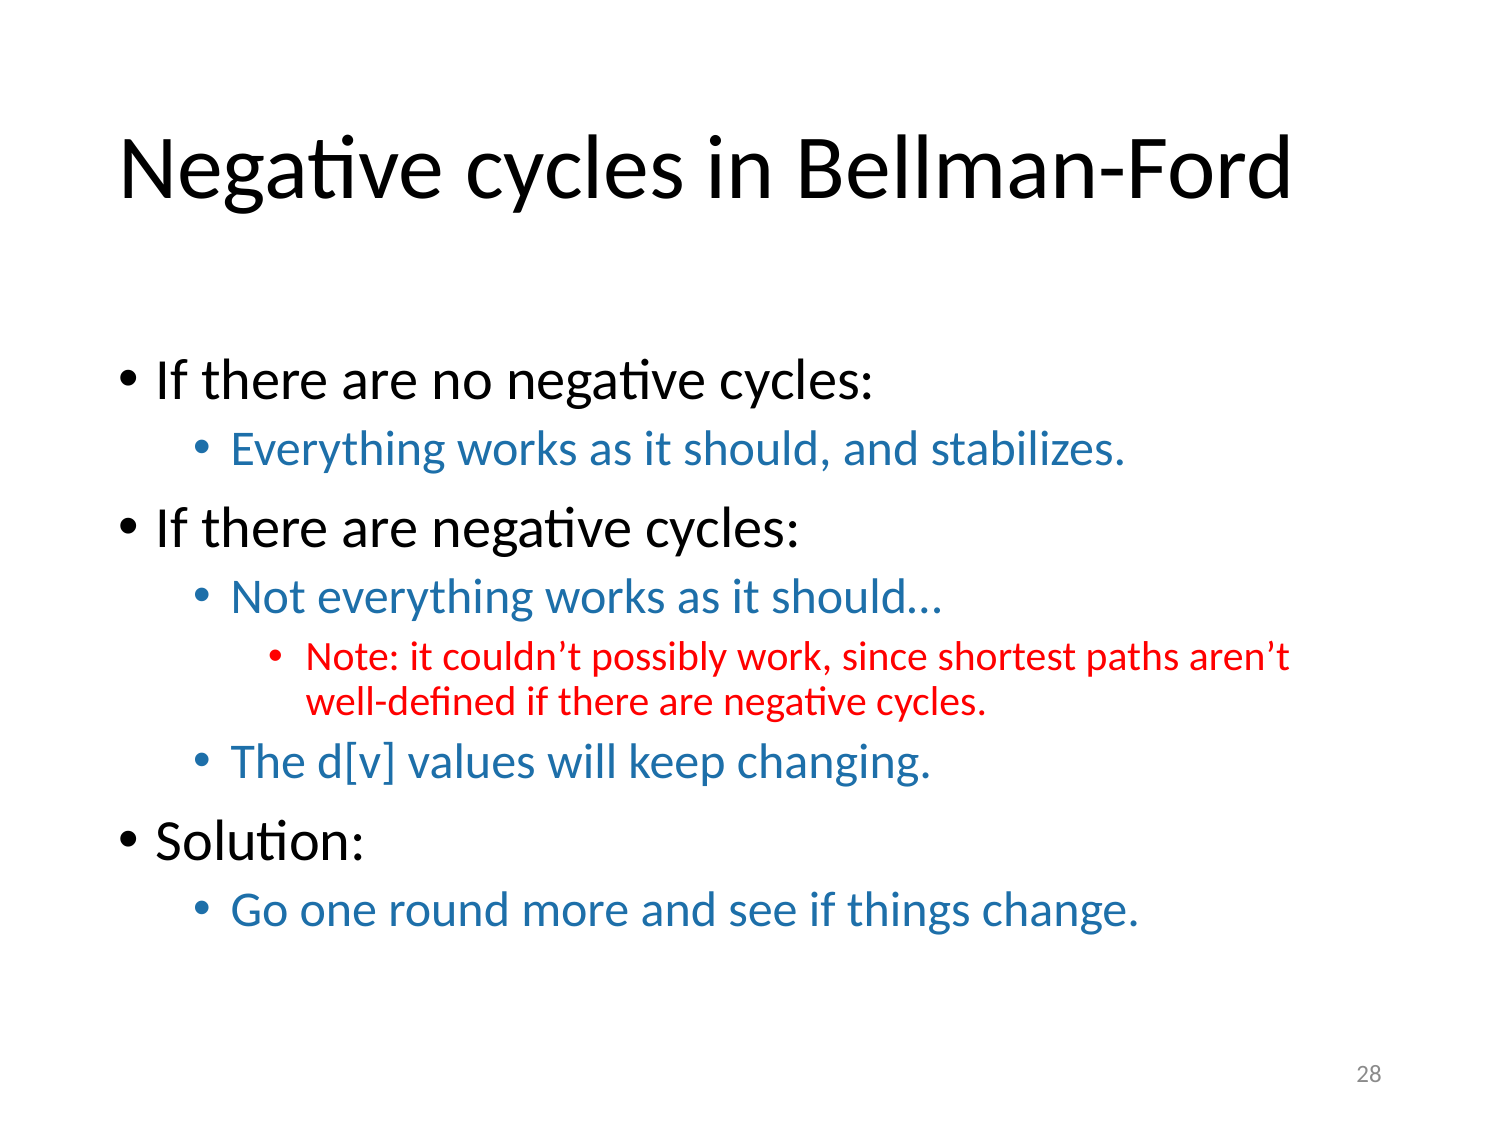

# Negative cycles in Bellman-Ford
If there are no negative cycles:
Everything works as it should, and stabilizes.
If there are negative cycles:
Not everything works as it should…
Note: it couldn’t possibly work, since shortest paths aren’t well-defined if there are negative cycles.
The d[v] values will keep changing.
Solution:
Go one round more and see if things change.
28